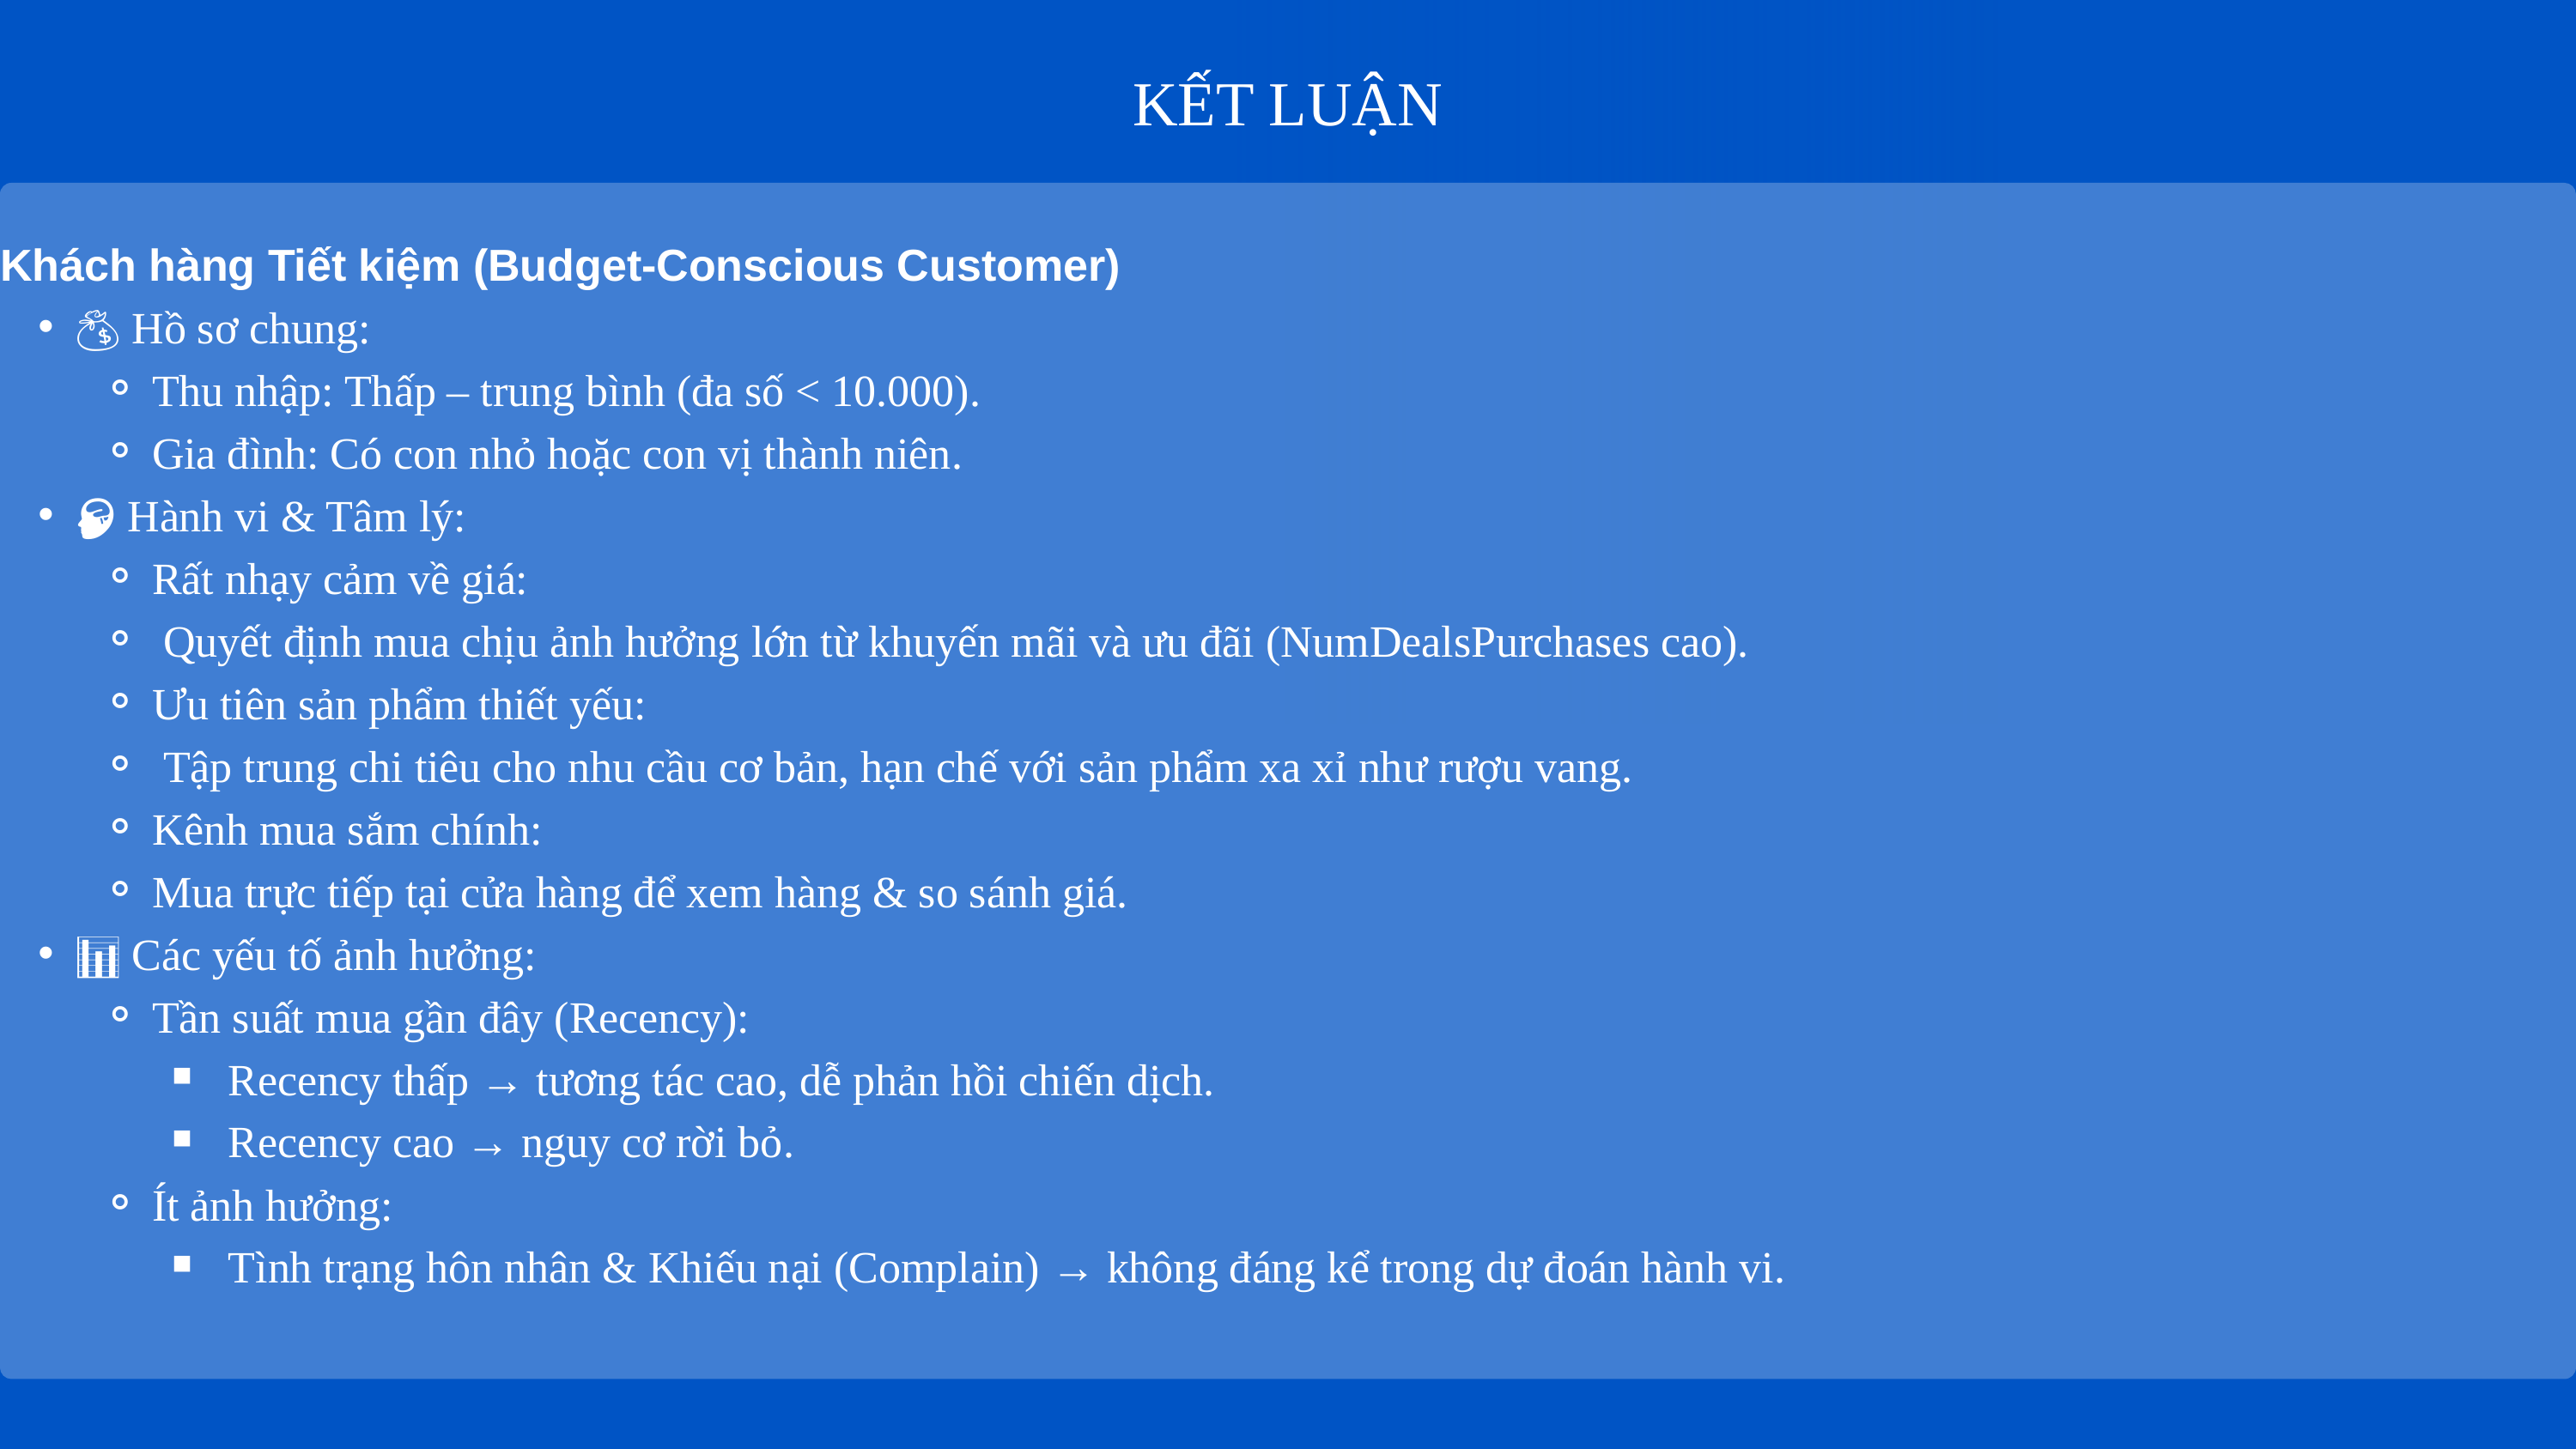

KẾT LUẬN

Khách hàng Tiết kiệm (Budget-Conscious Customer)
💰 Hồ sơ chung:
Thu nhập: Thấp – trung bình (đa số < 10.000).
Gia đình: Có con nhỏ hoặc con vị thành niên.
🧠 Hành vi & Tâm lý:
Rất nhạy cảm về giá:
 Quyết định mua chịu ảnh hưởng lớn từ khuyến mãi và ưu đãi (NumDealsPurchases cao).
Ưu tiên sản phẩm thiết yếu:
 Tập trung chi tiêu cho nhu cầu cơ bản, hạn chế với sản phẩm xa xỉ như rượu vang.
Kênh mua sắm chính:
Mua trực tiếp tại cửa hàng để xem hàng & so sánh giá.
📊 Các yếu tố ảnh hưởng:
Tần suất mua gần đây (Recency):
Recency thấp → tương tác cao, dễ phản hồi chiến dịch.
Recency cao → nguy cơ rời bỏ.
Ít ảnh hưởng:
Tình trạng hôn nhân & Khiếu nại (Complain) → không đáng kể trong dự đoán hành vi.